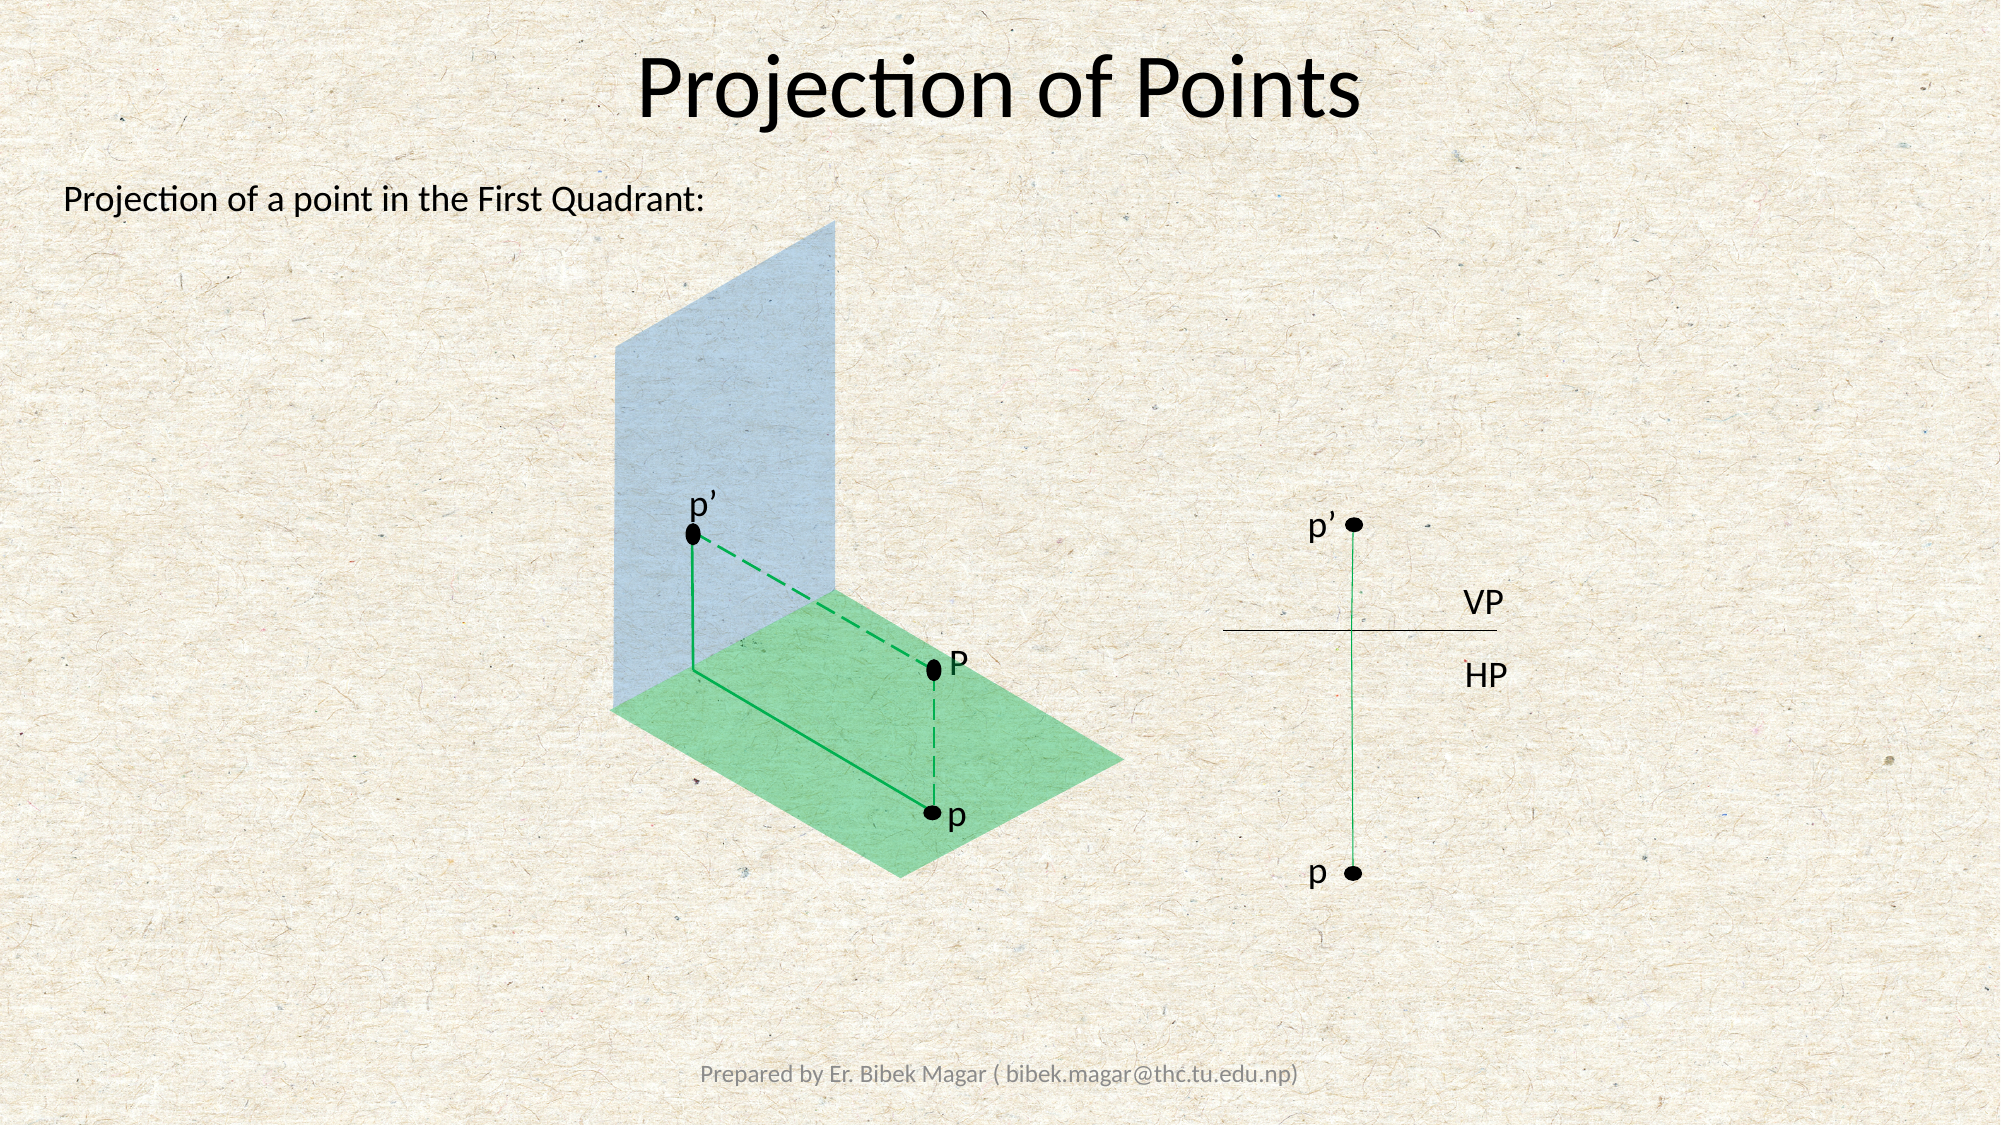

# Projection of Points
Projection of a point in the First Quadrant:

p’
p’

VP

P
HP

p

p

Prepared by Er. Bibek Magar ( bibek.magar@thc.tu.edu.np)